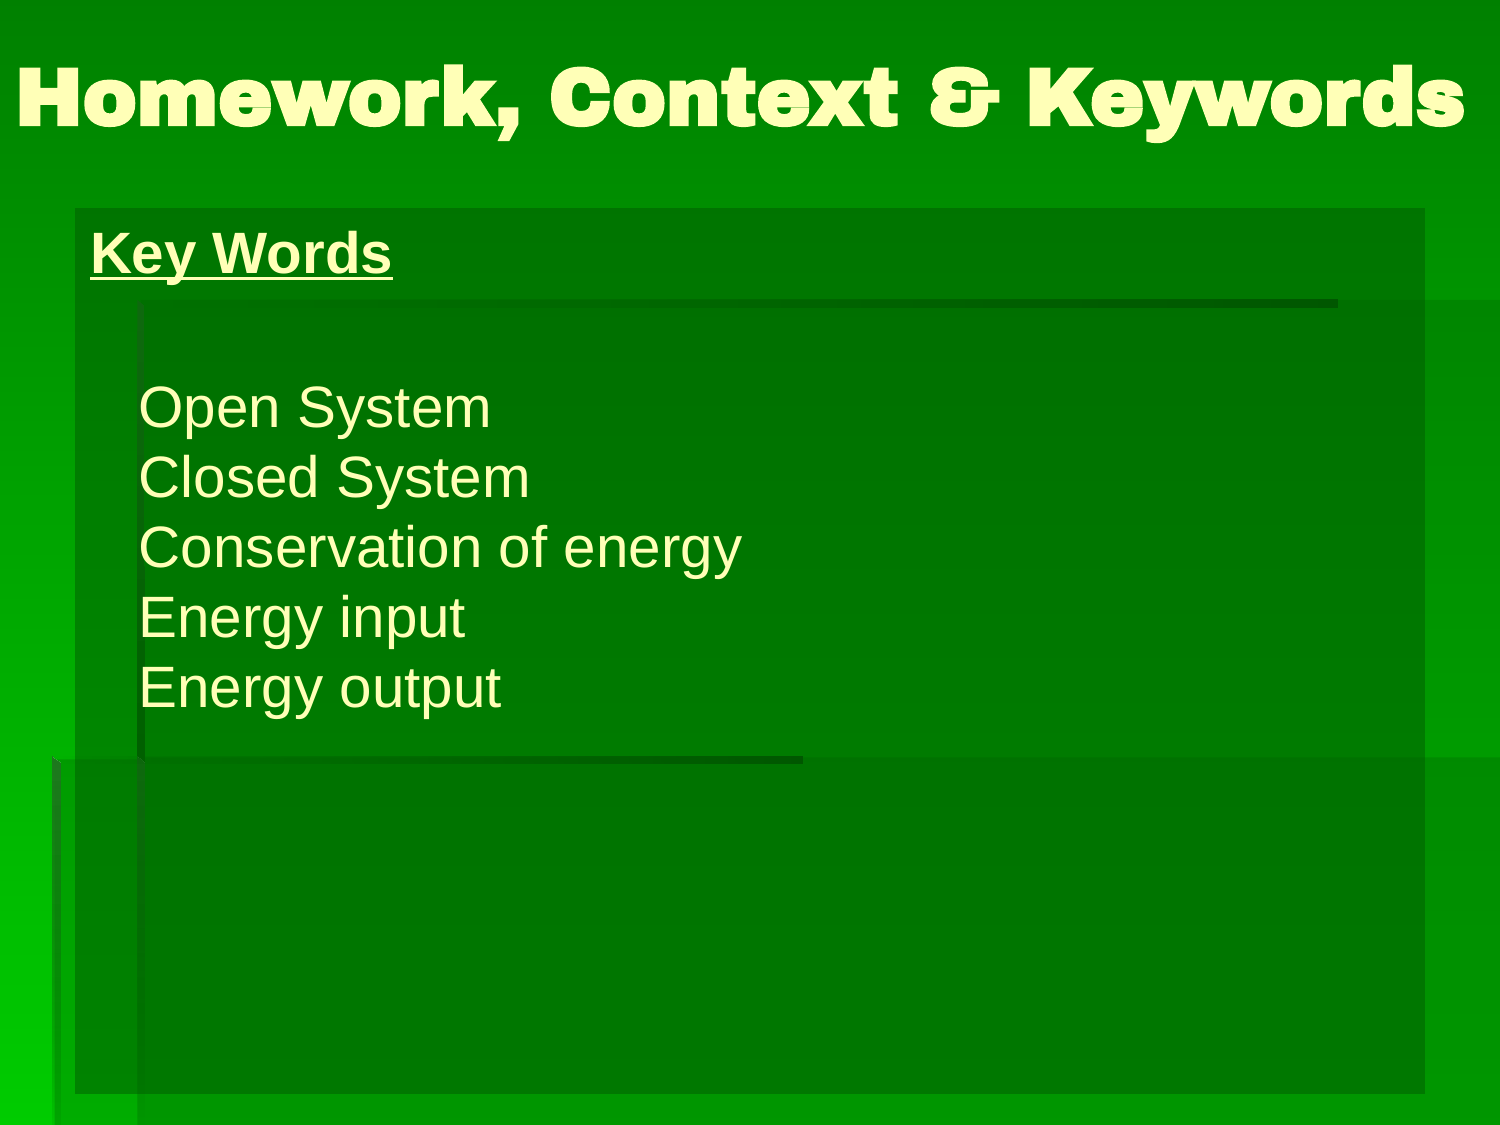

# Homework, Context & Keywords
Key Words

Open System
Closed System
Conservation of energy
Energy input
Energy output